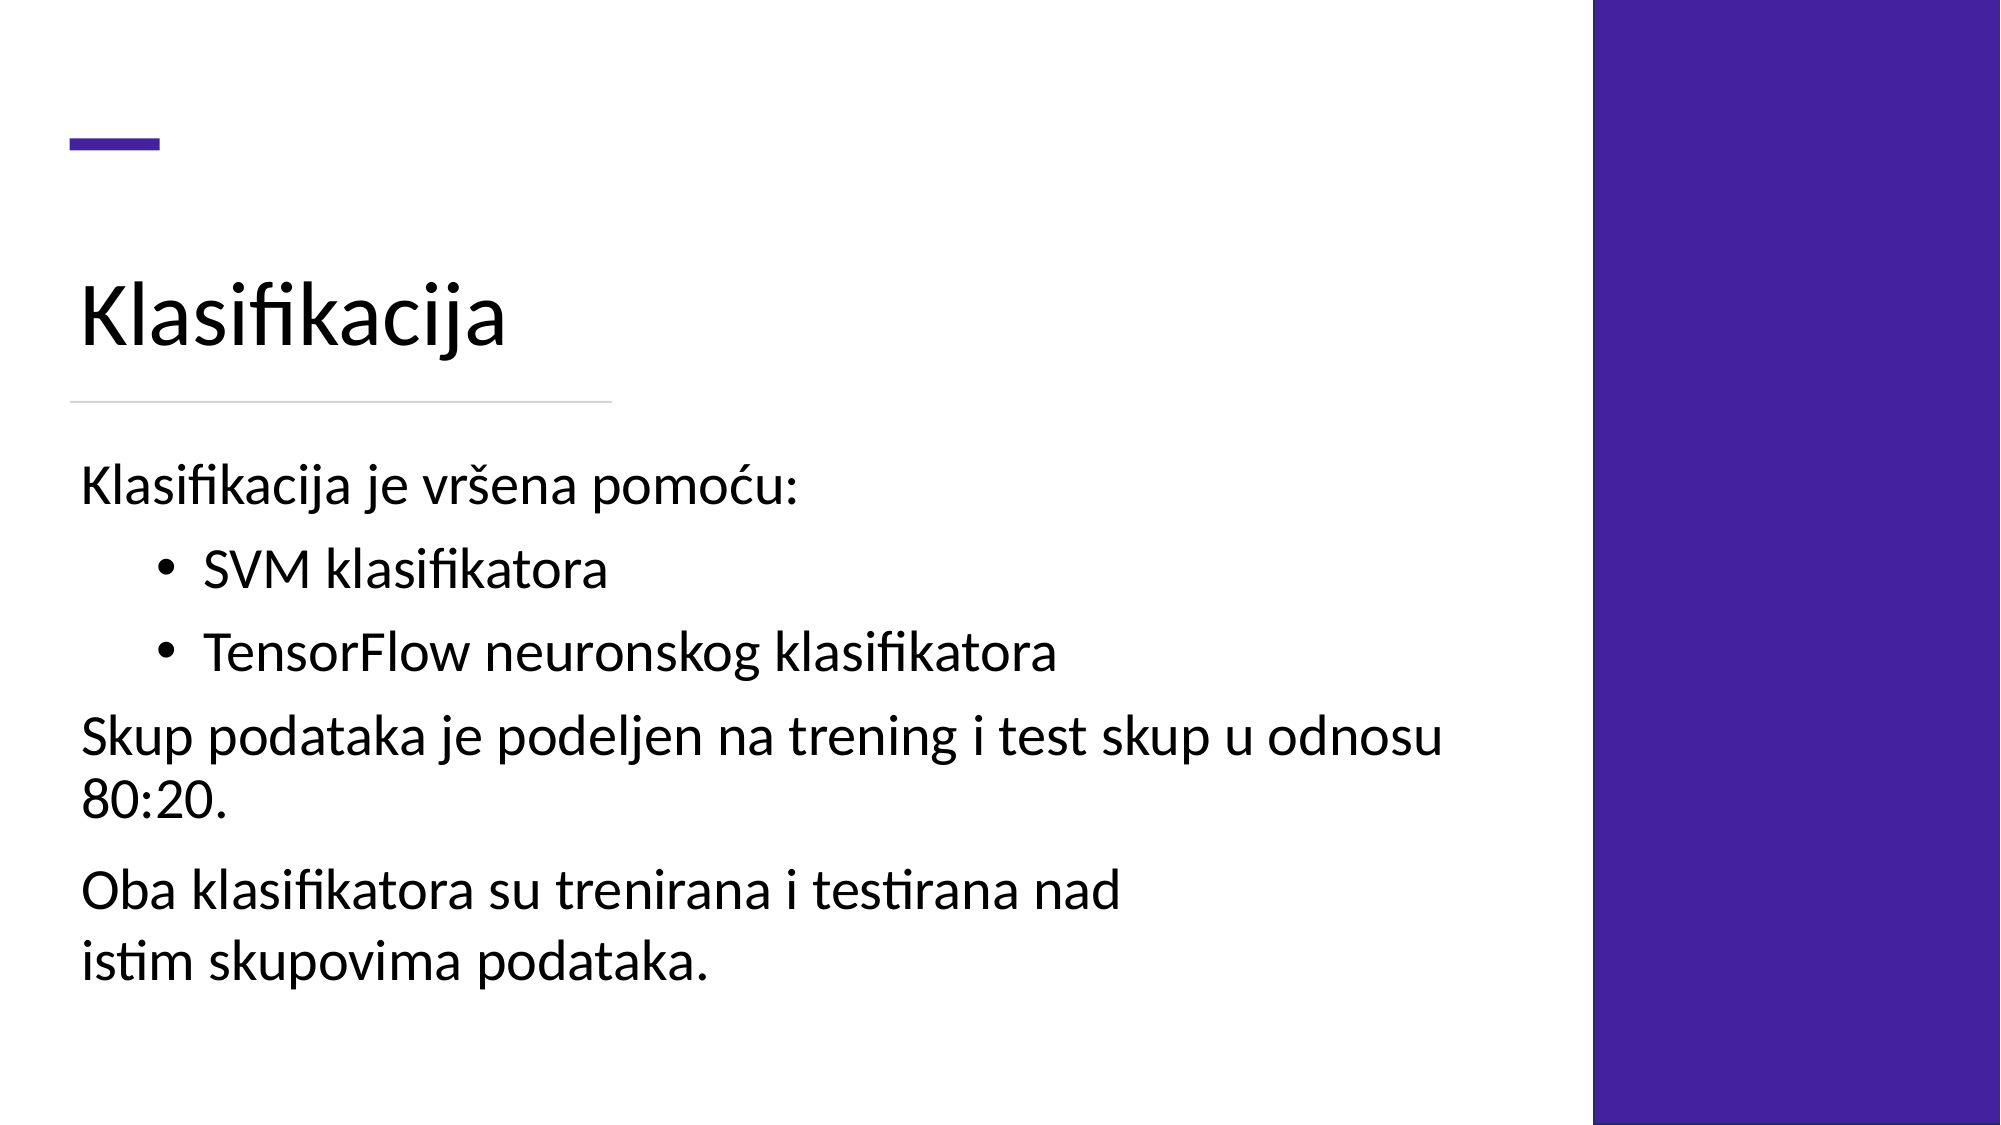

# Klasifikacija

Klasifikacija je vršena pomoću:
  SVM klasifikatora
  TensorFlow neuronskog klasifikatora
Skup podataka je podeljen na trening i test skup u odnosu 80:20.
Oba klasifikatora su trenirana i testirana nad istim skupovima podataka.